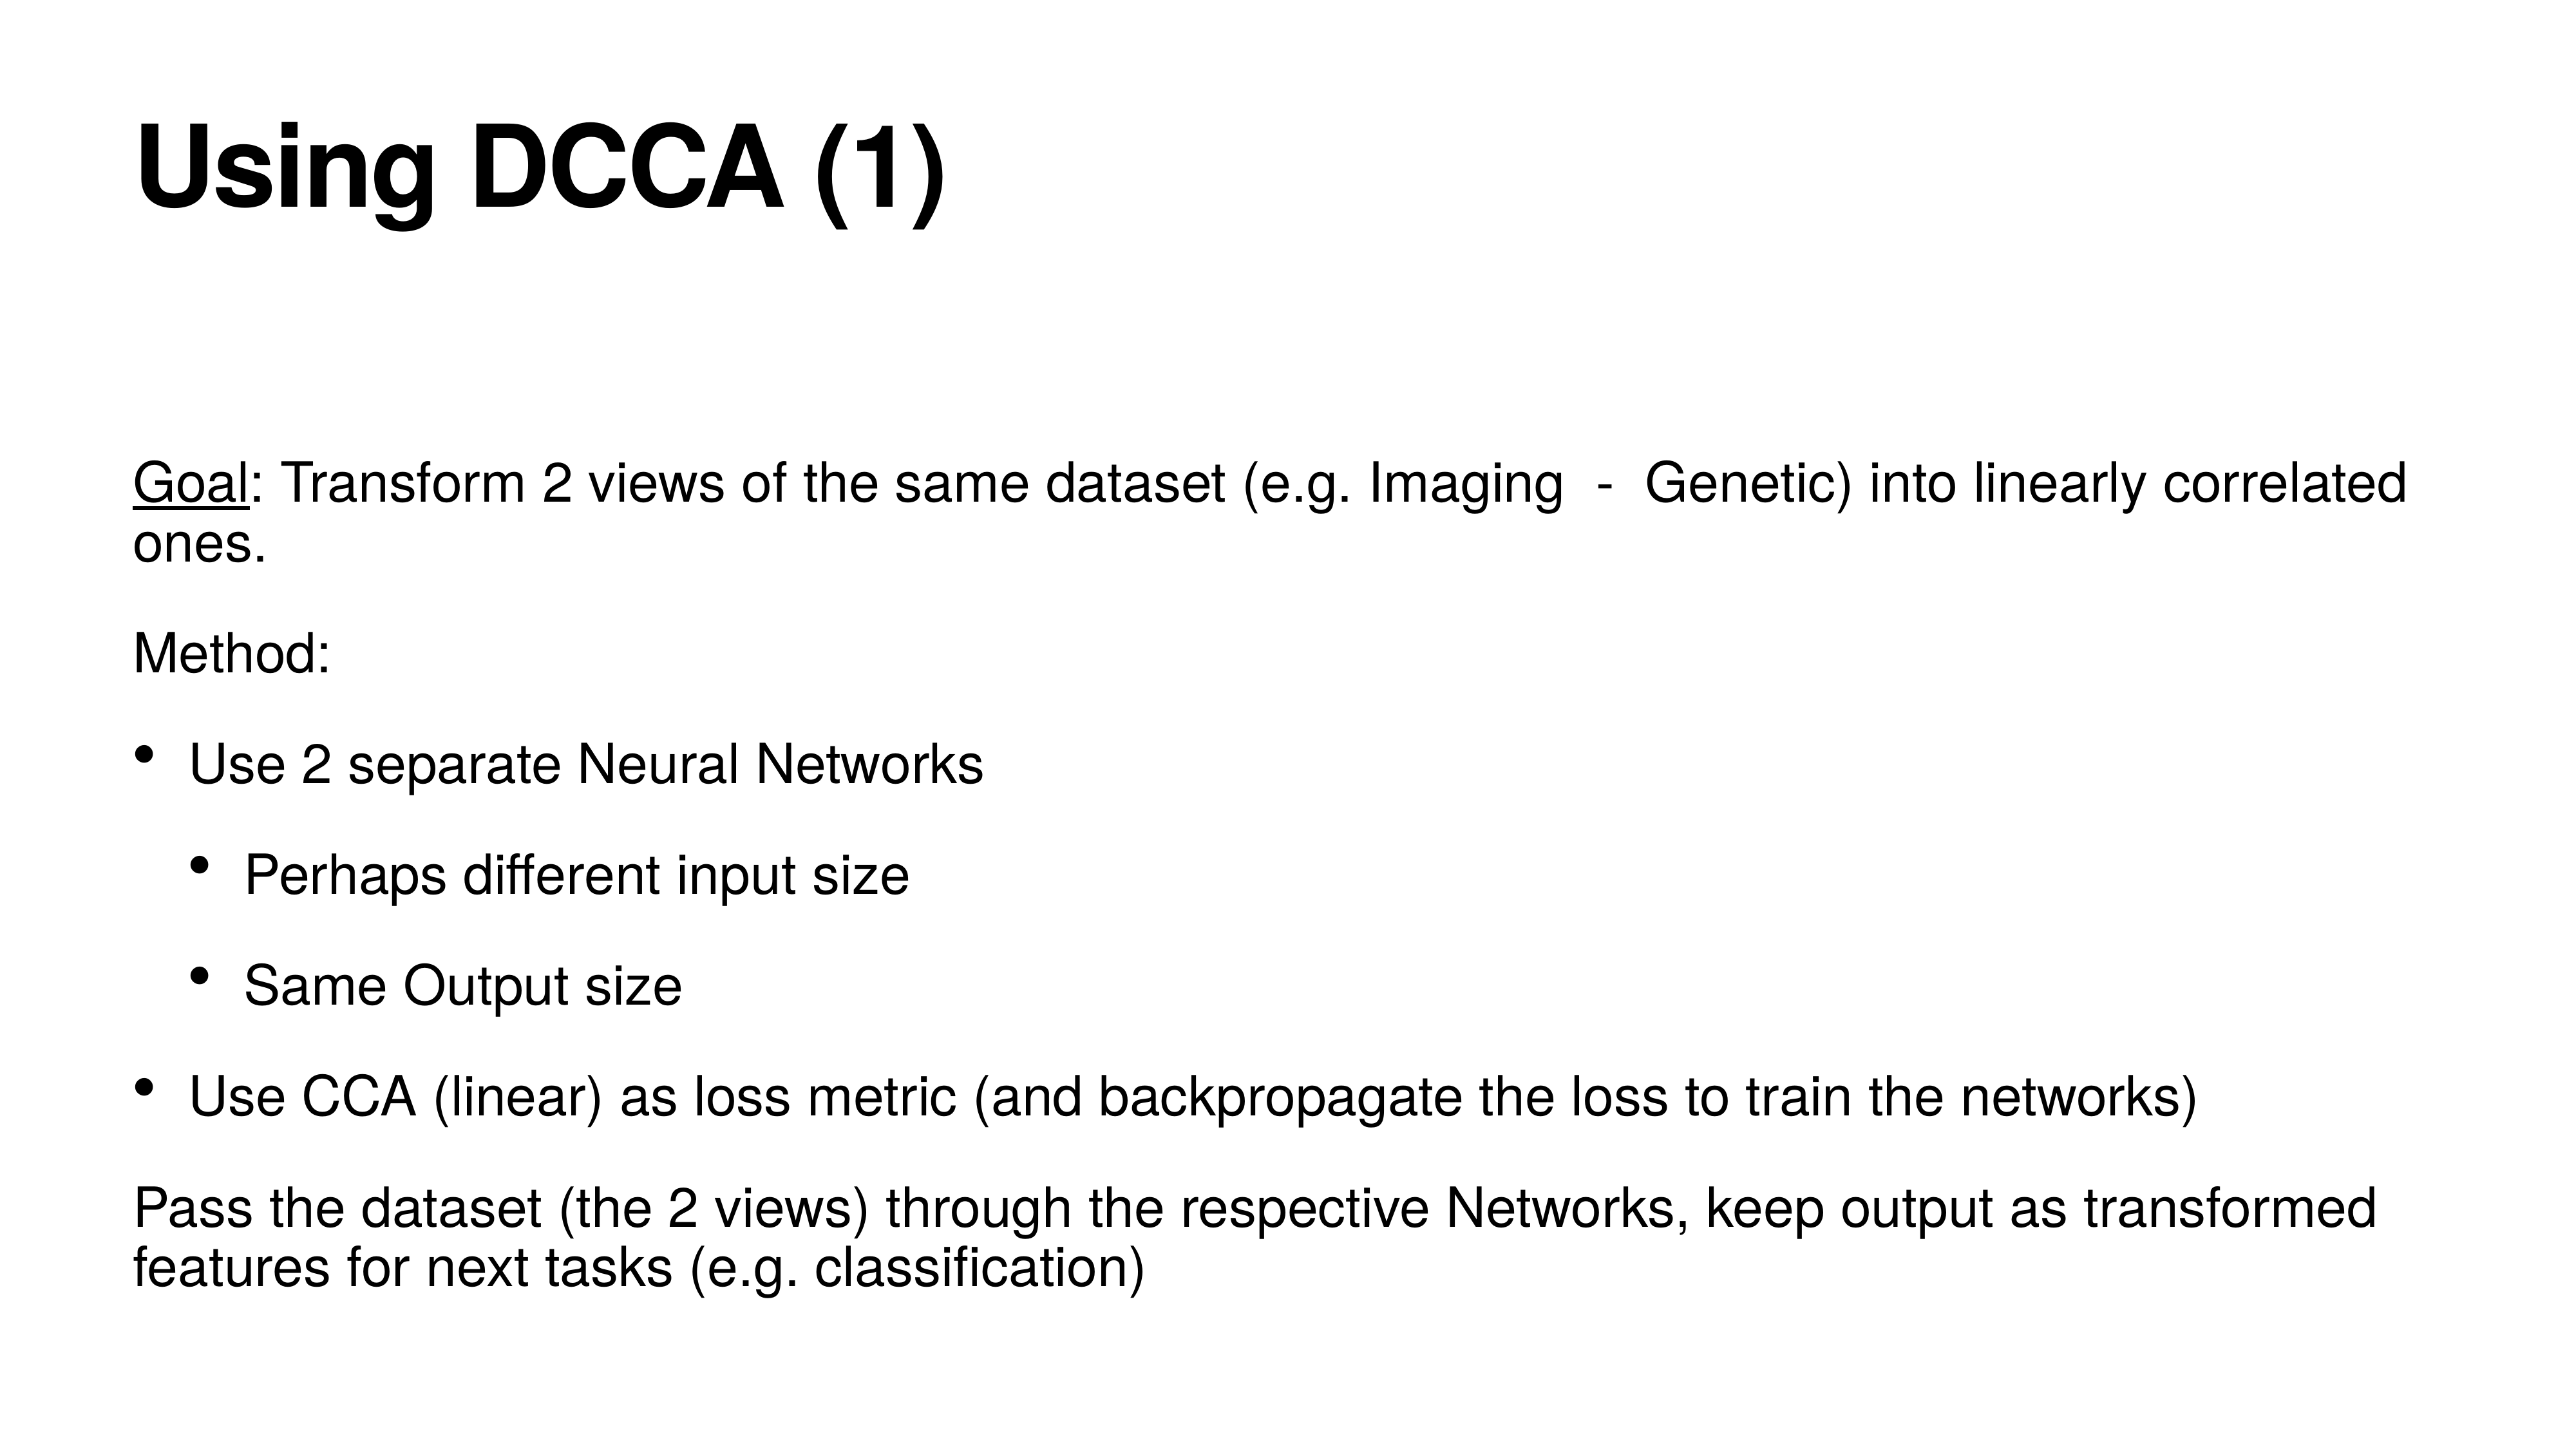

# Using DCCA (1)
Goal: Transform 2 views of the same dataset (e.g. Imaging  -  Genetic) into linearly correlated ones.
Method:
Use 2 separate Neural Networks
Perhaps different input size
Same Output size
Use CCA (linear) as loss metric (and backpropagate the loss to train the networks)
Pass the dataset (the 2 views) through the respective Networks, keep output as transformed features for next tasks (e.g. classification)